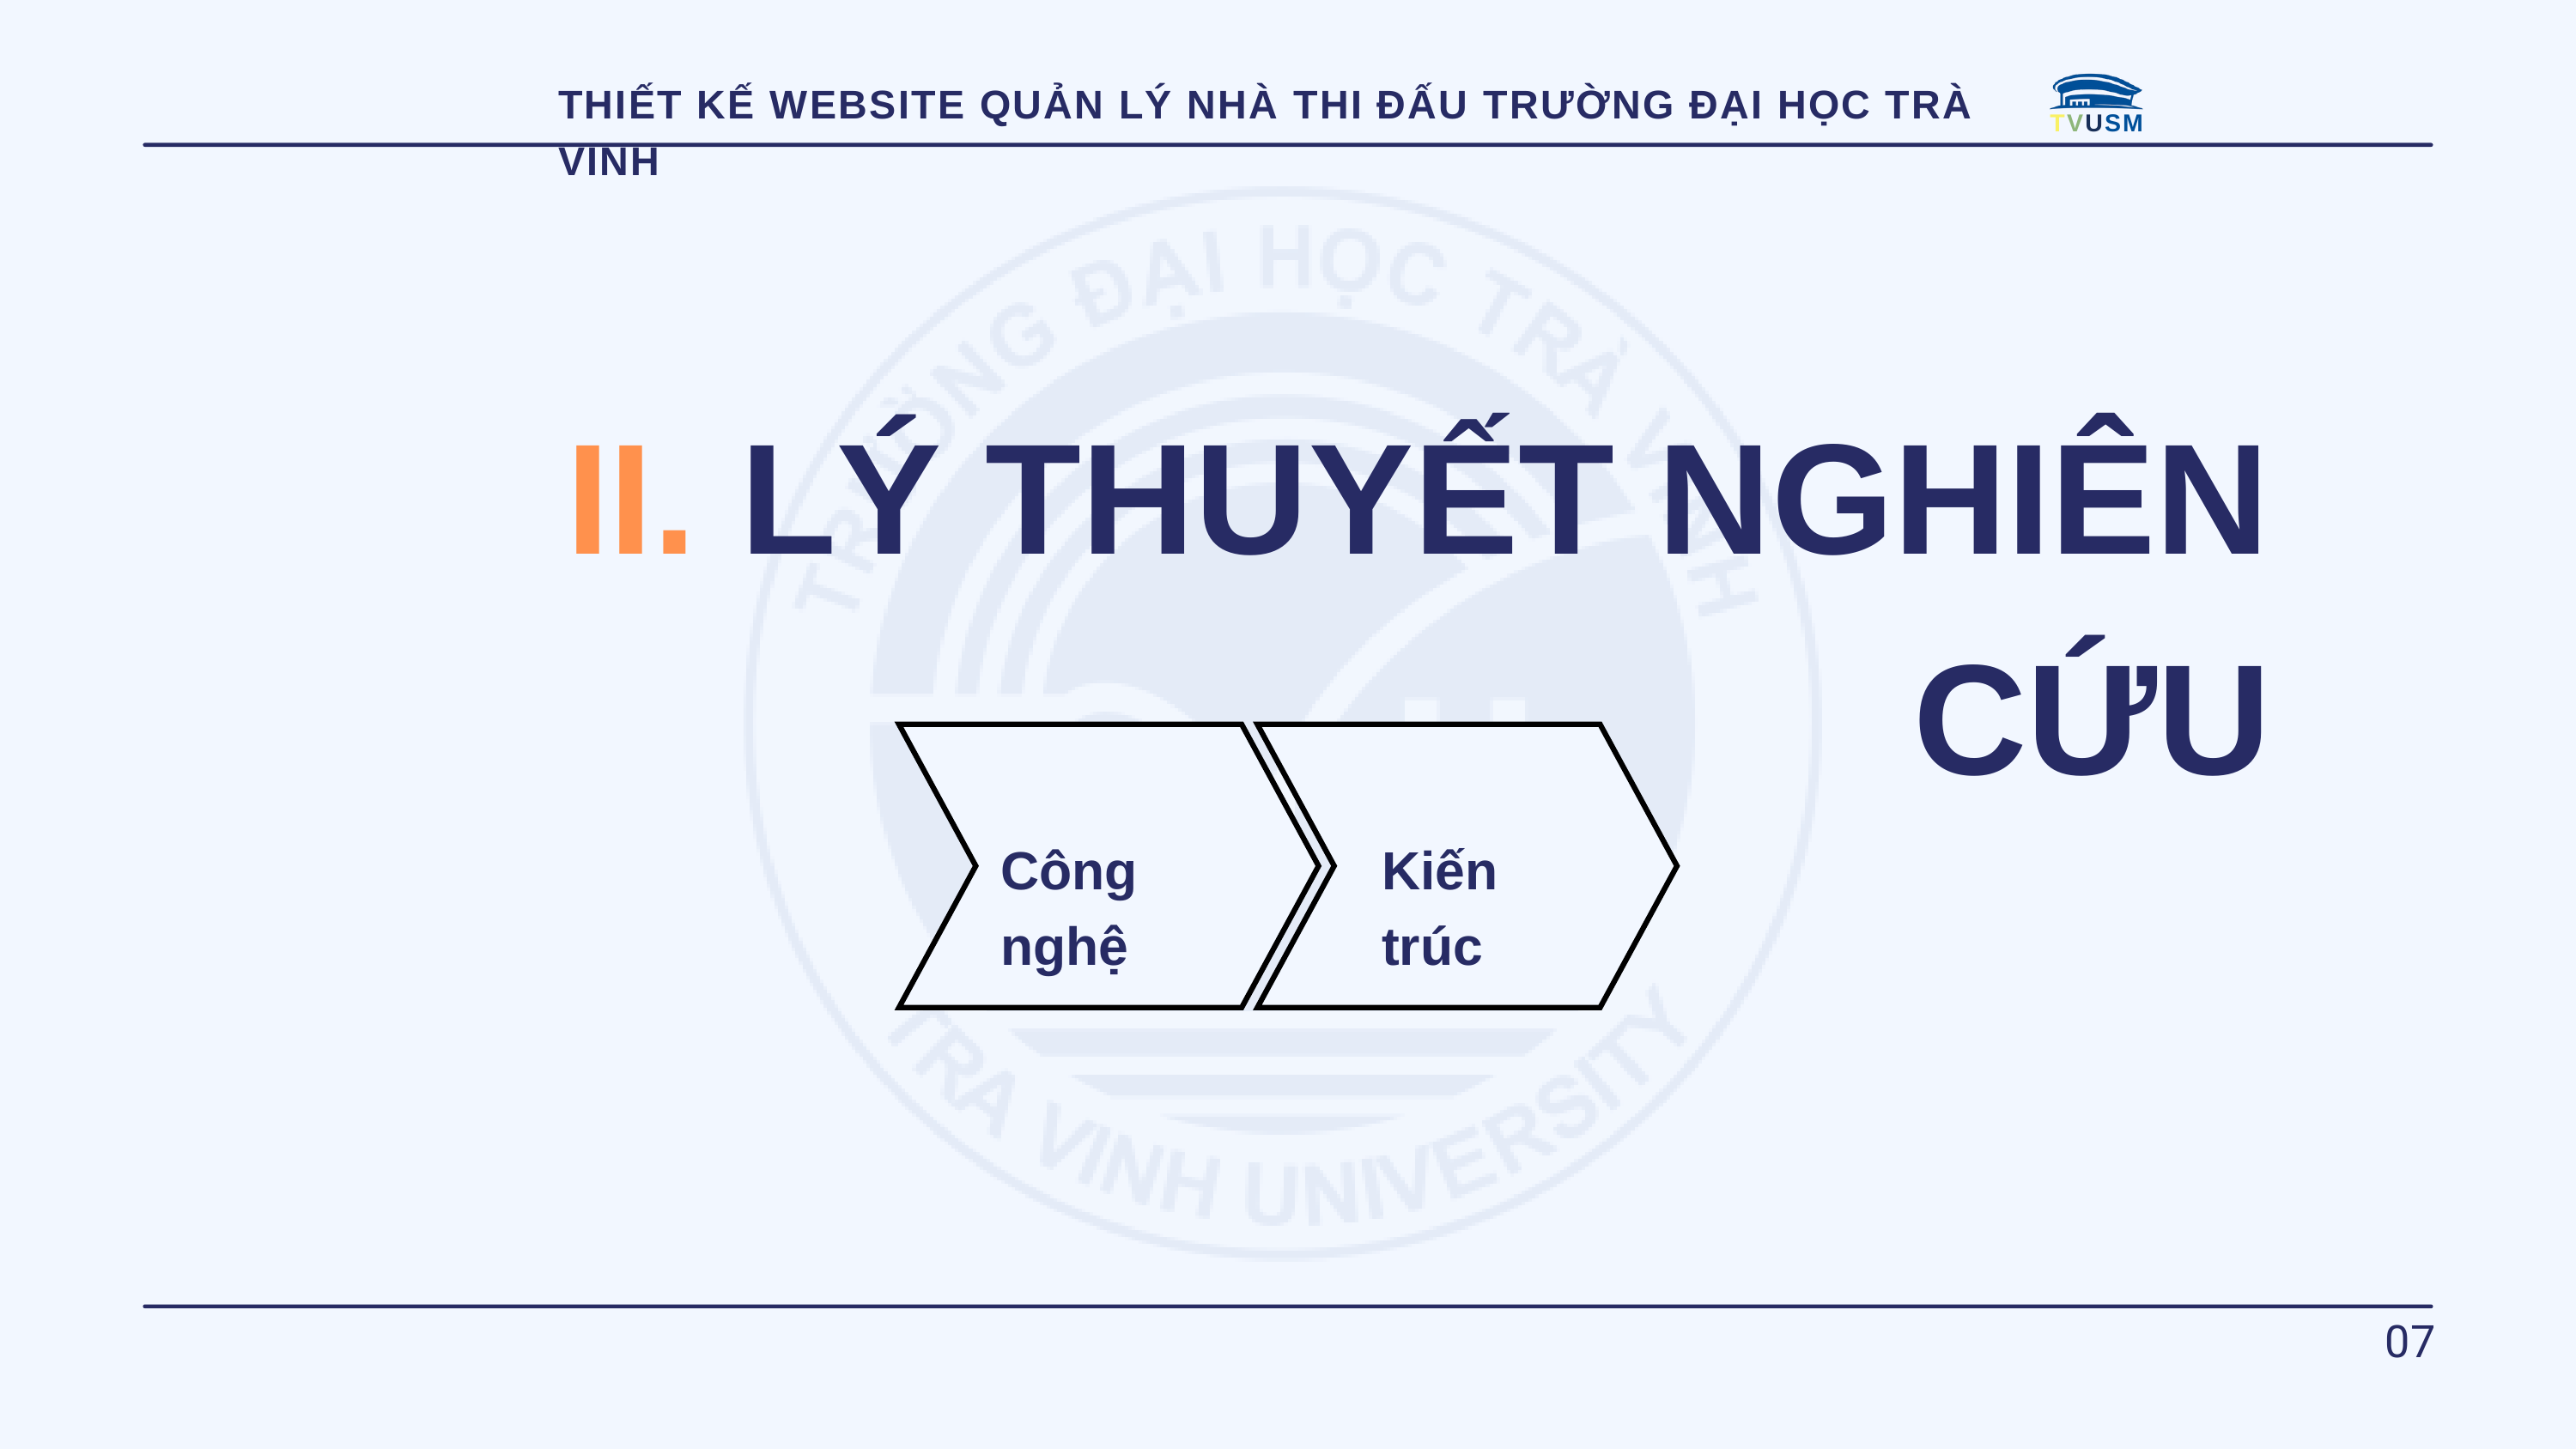

TVUSM
THIẾT KẾ WEBSITE QUẢN LÝ NHÀ THI ĐẤU TRƯỜNG ĐẠI HỌC TRÀ VINH

II. LÝ THUYẾT NGHIÊN CỨU

Công nghệ
Kiến trúc
07